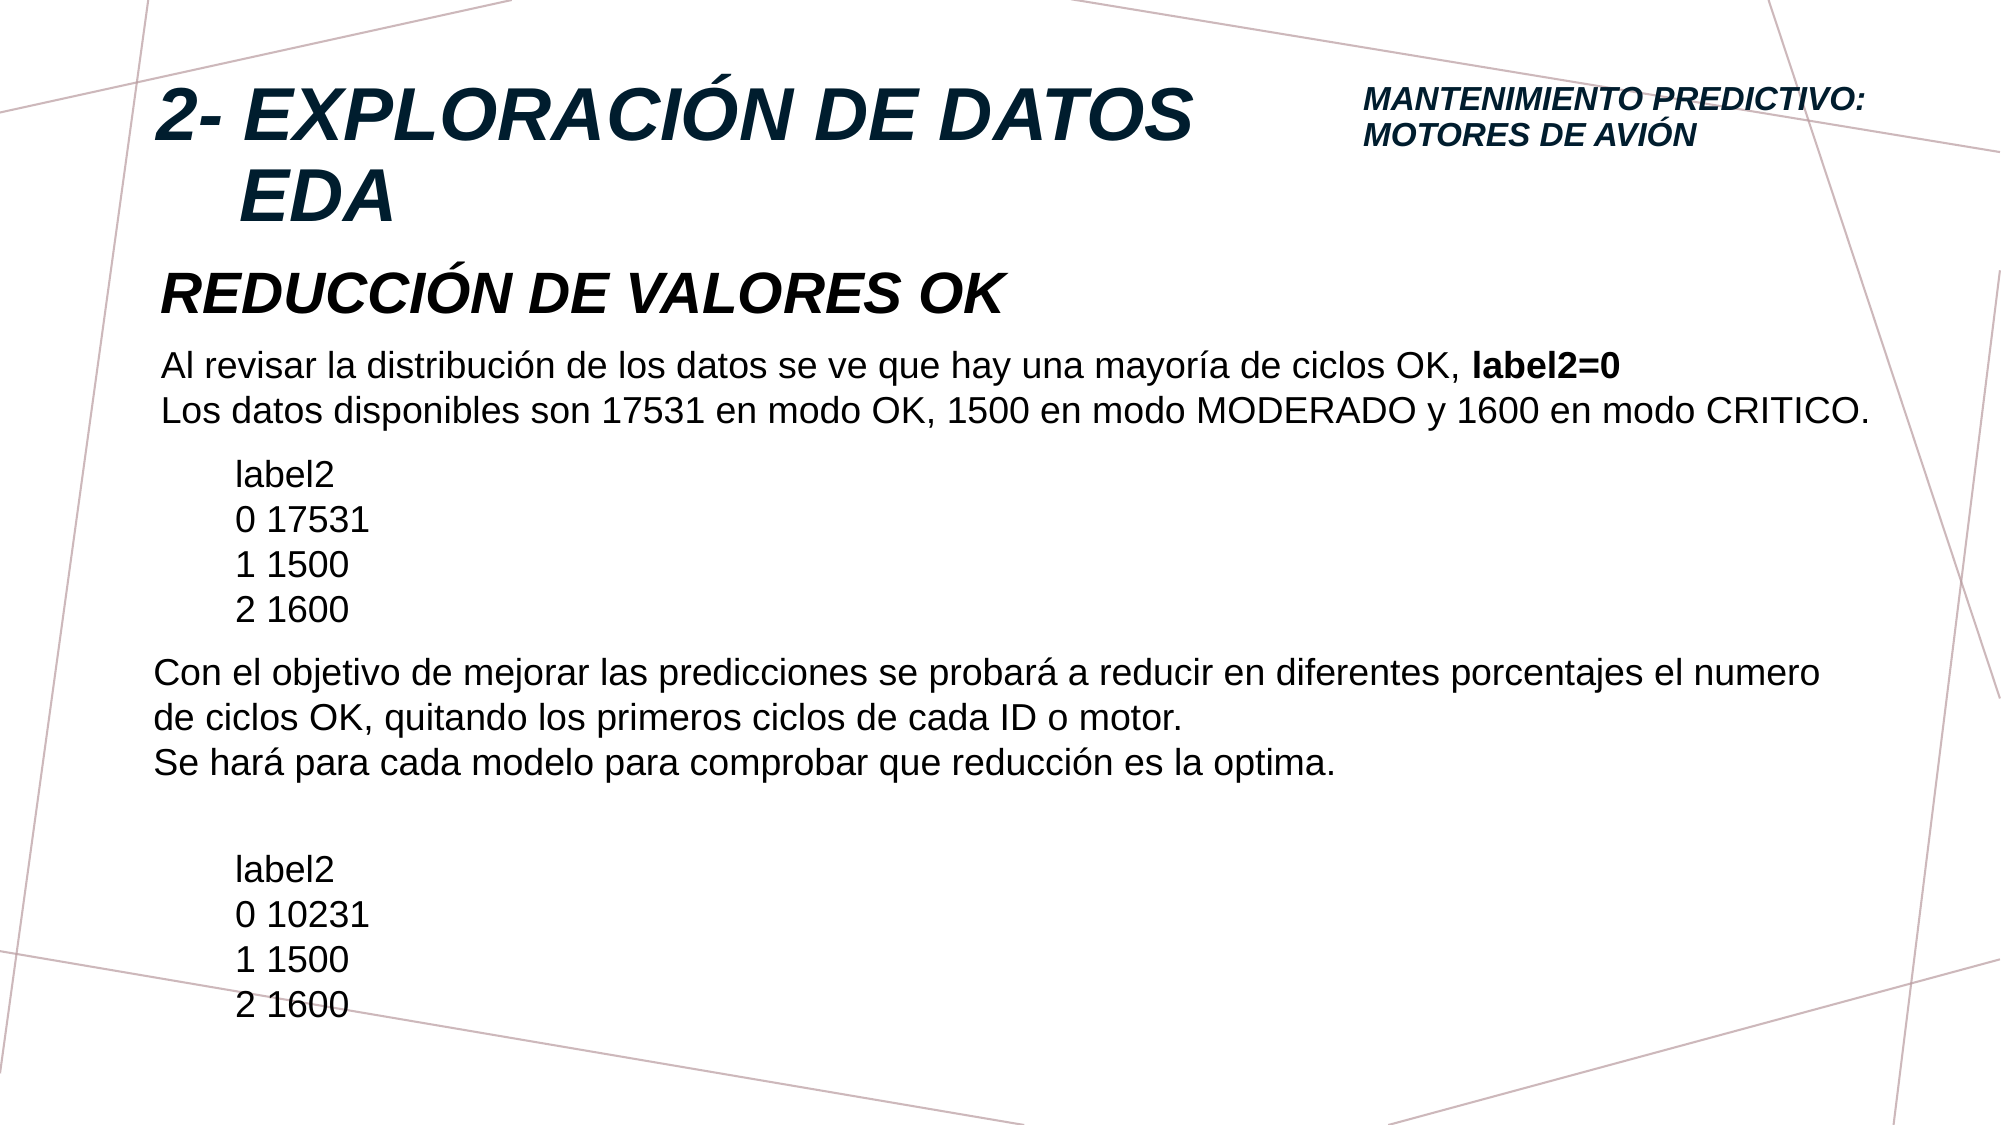

Mantenimiento Predictivo: motores de avión
2- exploración de datos
    eda
Reducción de valores ok
Al revisar la distribución de los datos se ve que hay una mayoría de ciclos OK, label2=0
Los datos disponibles son 17531 en modo OK, 1500 en modo MODERADO y 1600 en modo CRITICO.

label2
0 17531
1 1500
2 1600
Con el objetivo de mejorar las predicciones se probará a reducir en diferentes porcentajes el numero de ciclos OK, quitando los primeros ciclos de cada ID o motor.
Se hará para cada modelo para comprobar que reducción es la optima.

label2
0 10231
1 1500
2 1600